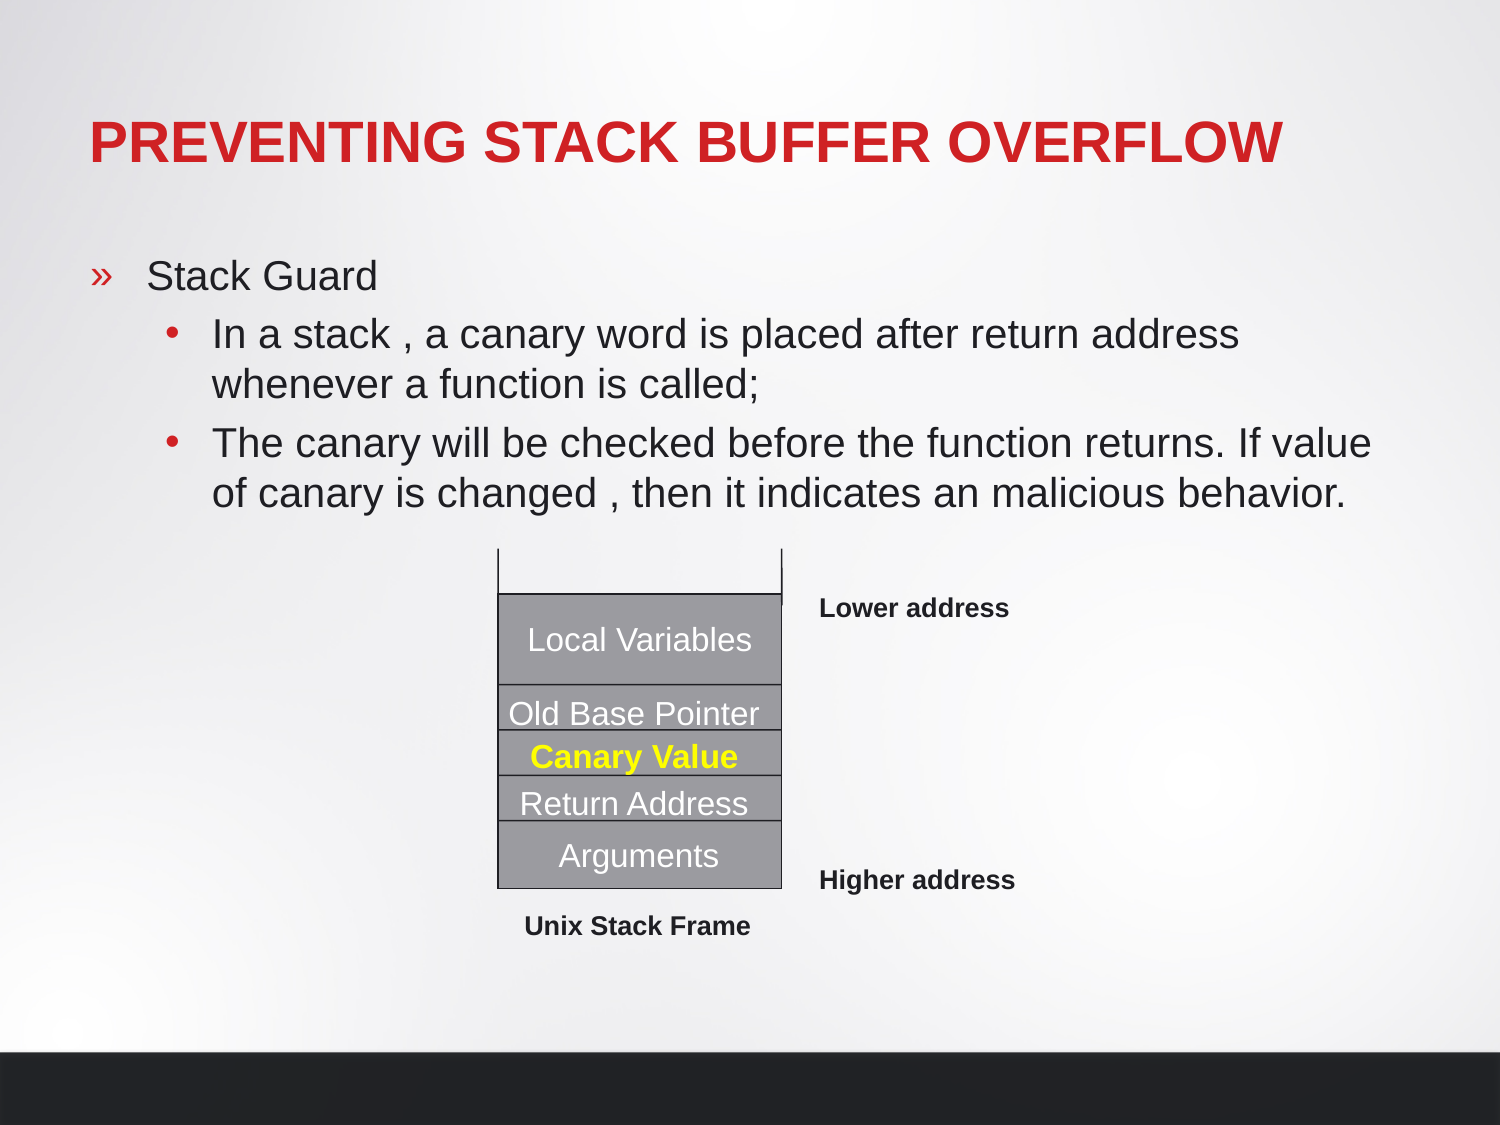

# Preventing stack buffer overflow
Stack Guard
In a stack , a canary word is placed after return address whenever a function is called;
The canary will be checked before the function returns. If value of canary is changed , then it indicates an malicious behavior.

Lower address

Local Variables
Old Base Pointer

Canary Value

Return Address

Arguments
Higher address
Unix Stack Frame